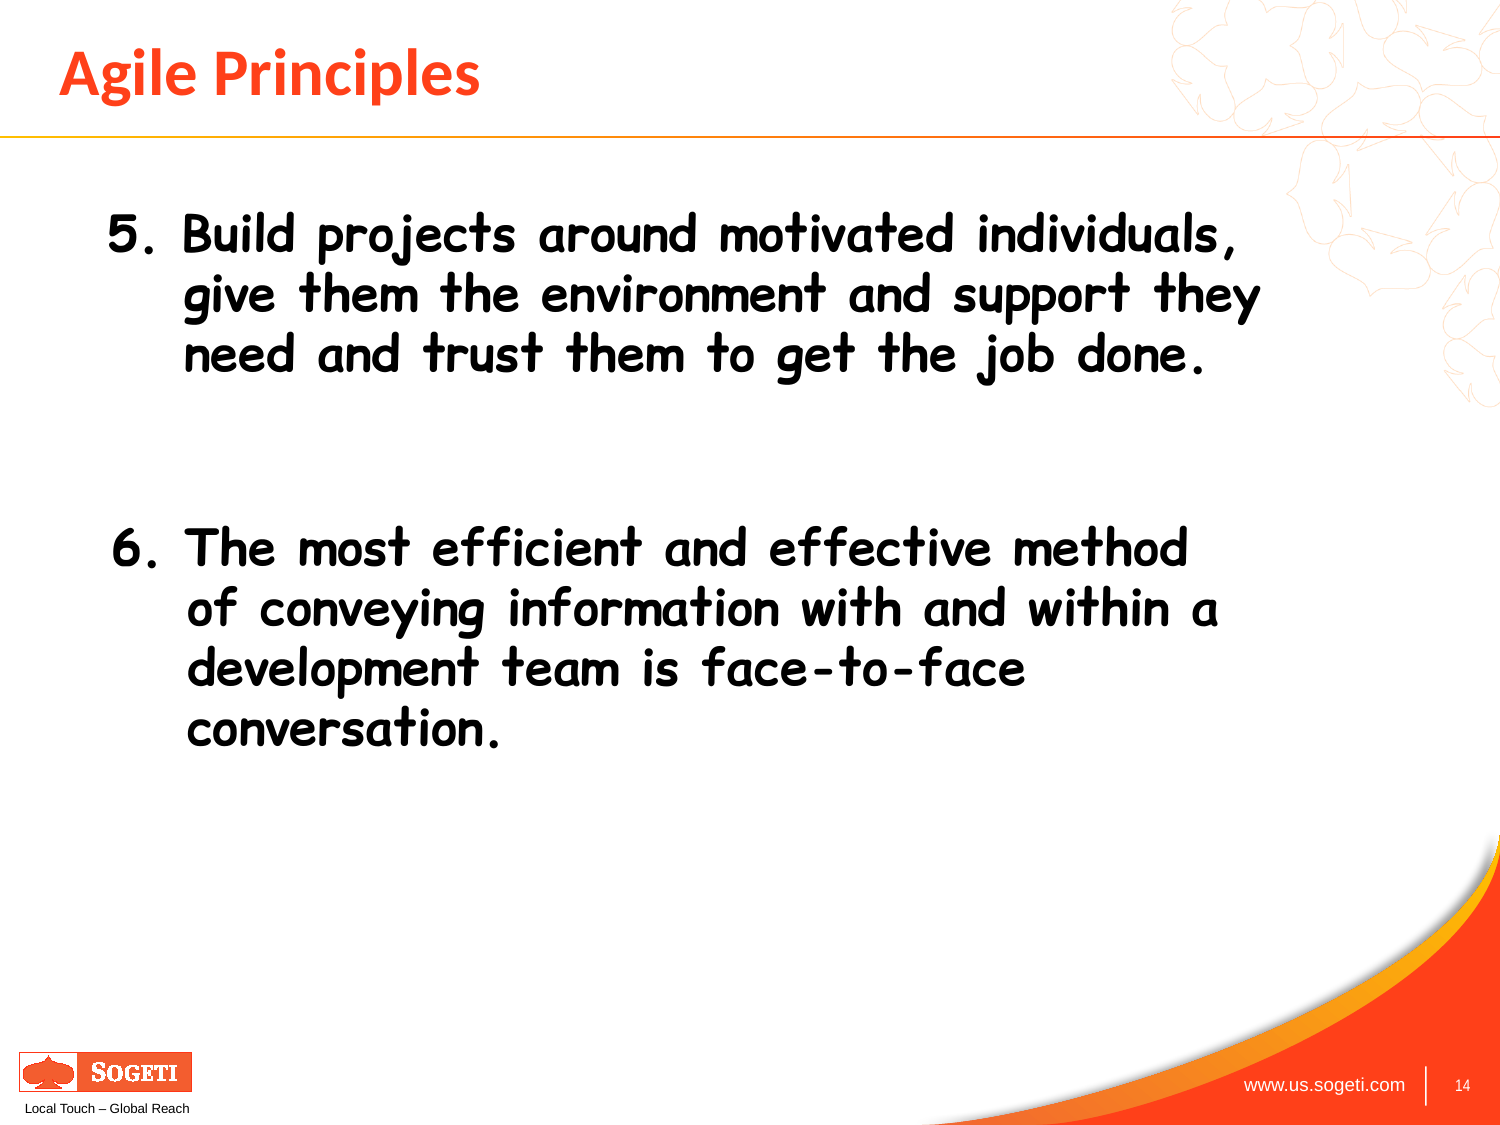

# Agile Principles
5. Build projects around motivated individuals, give them the environment and support they need and trust them to get the job done.

6. The most efficient and effective method of conveying information with and within a development team is face-to-face conversation.